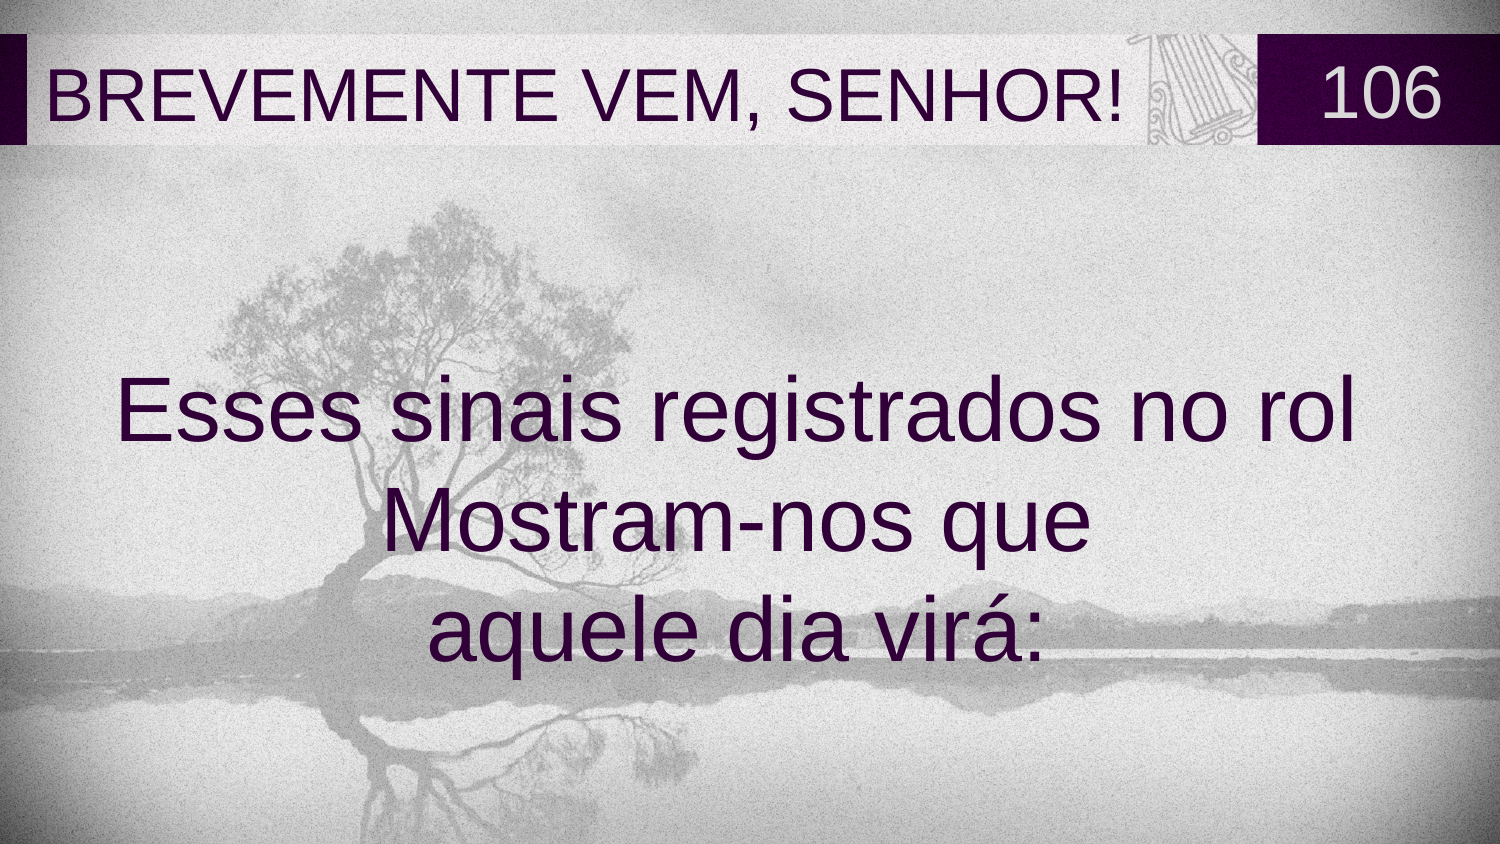

# BREVEMENTE VEM, SENHOR!
106
Esses sinais registrados no rol
Mostram-nos que
aquele dia virá: